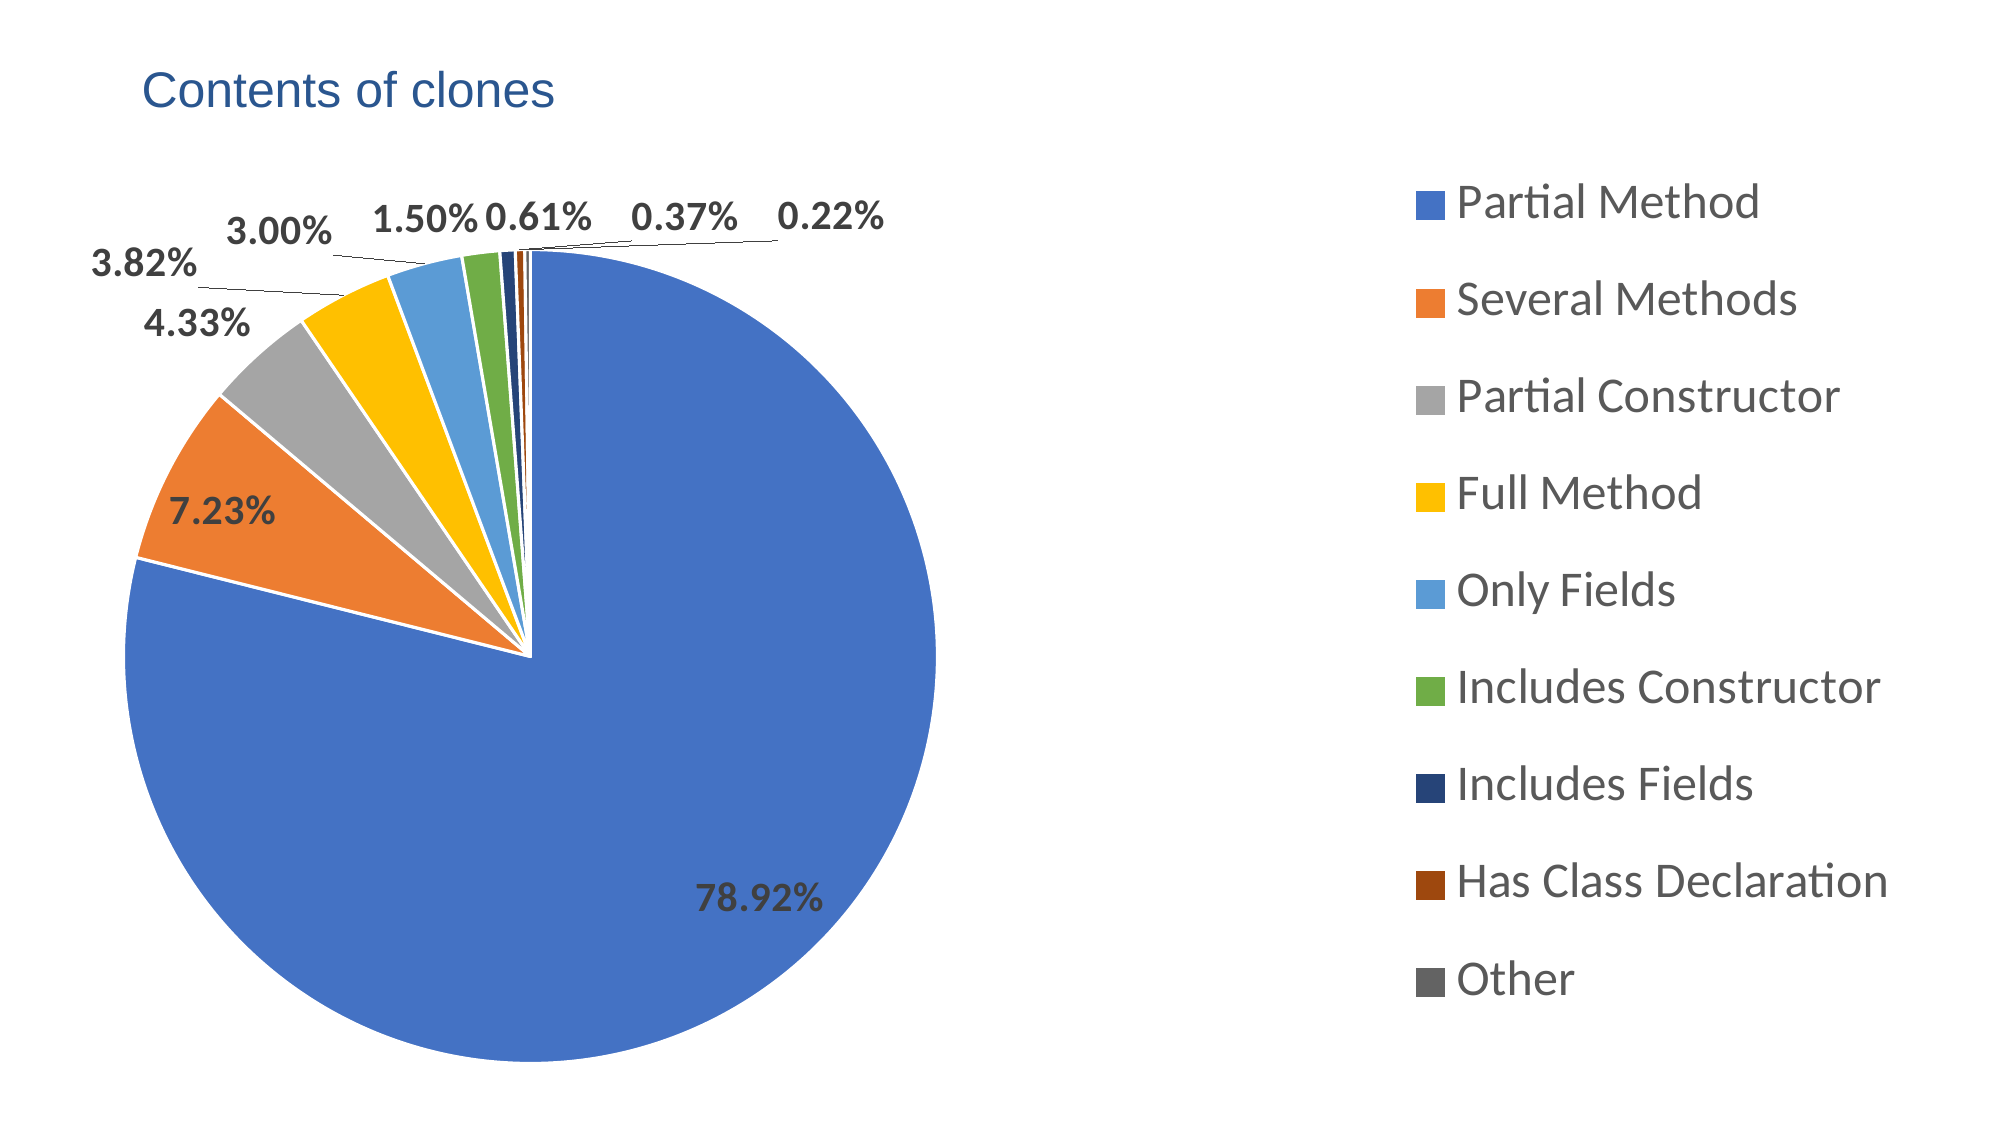

Contents of clones

### Chart

| Category | % |
|---|---|
| Partial Method | 0.7891983139024077 |
| Several Methods | 0.07229094068055954 |
| Partial Constructor | 0.04328769286962359 |
| Full Method | 0.038183989970285985 |
| Only Fields | 0.030000296152972884 |
| Includes Constructor | 0.015024827490893296 |
| Includes Fields | 0.006081007709849061 |
| Has Class Declaration | 0.0037117839267909853 |
| Other | 0.002221147296616946 |